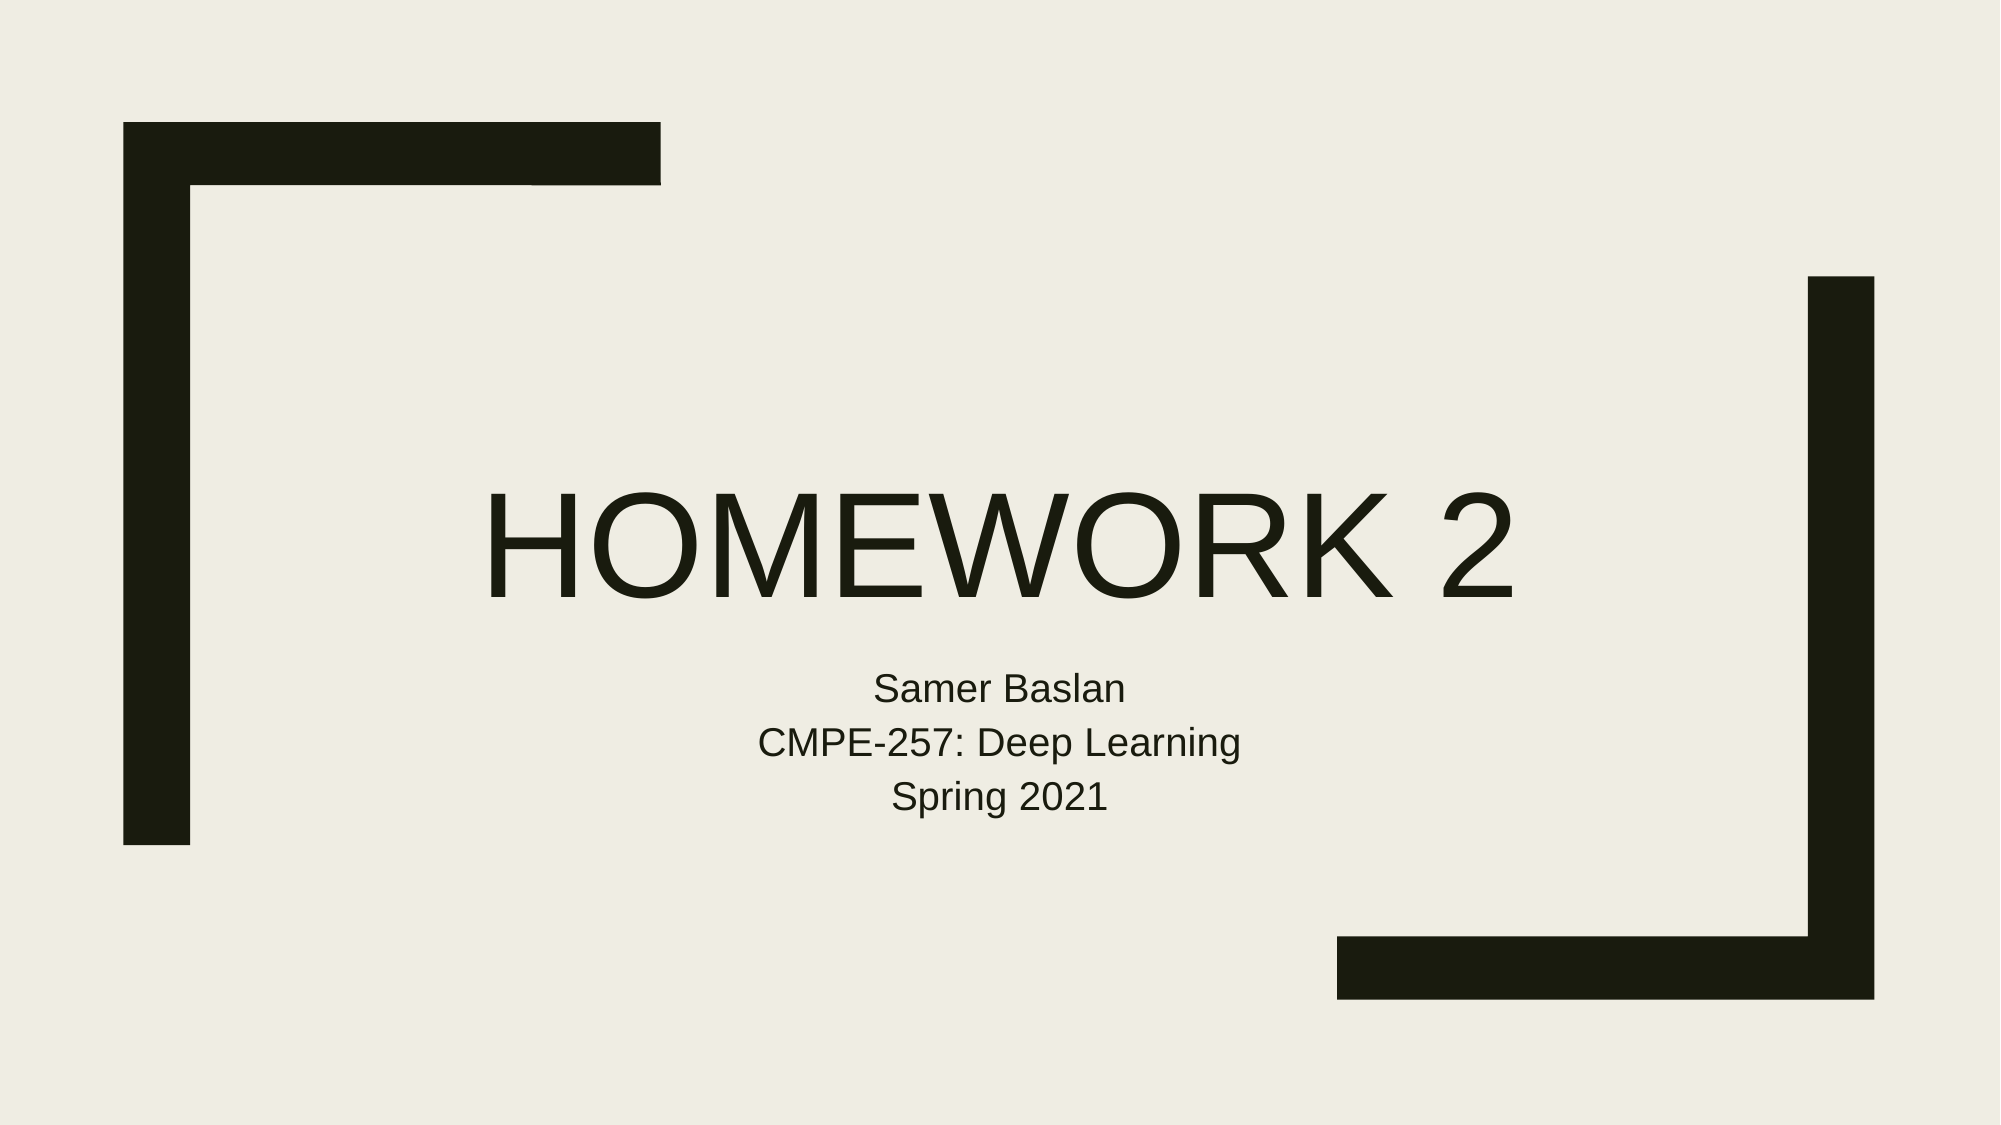

# Homework 2
Samer Baslan
CMPE-257: Deep Learning
Spring 2021